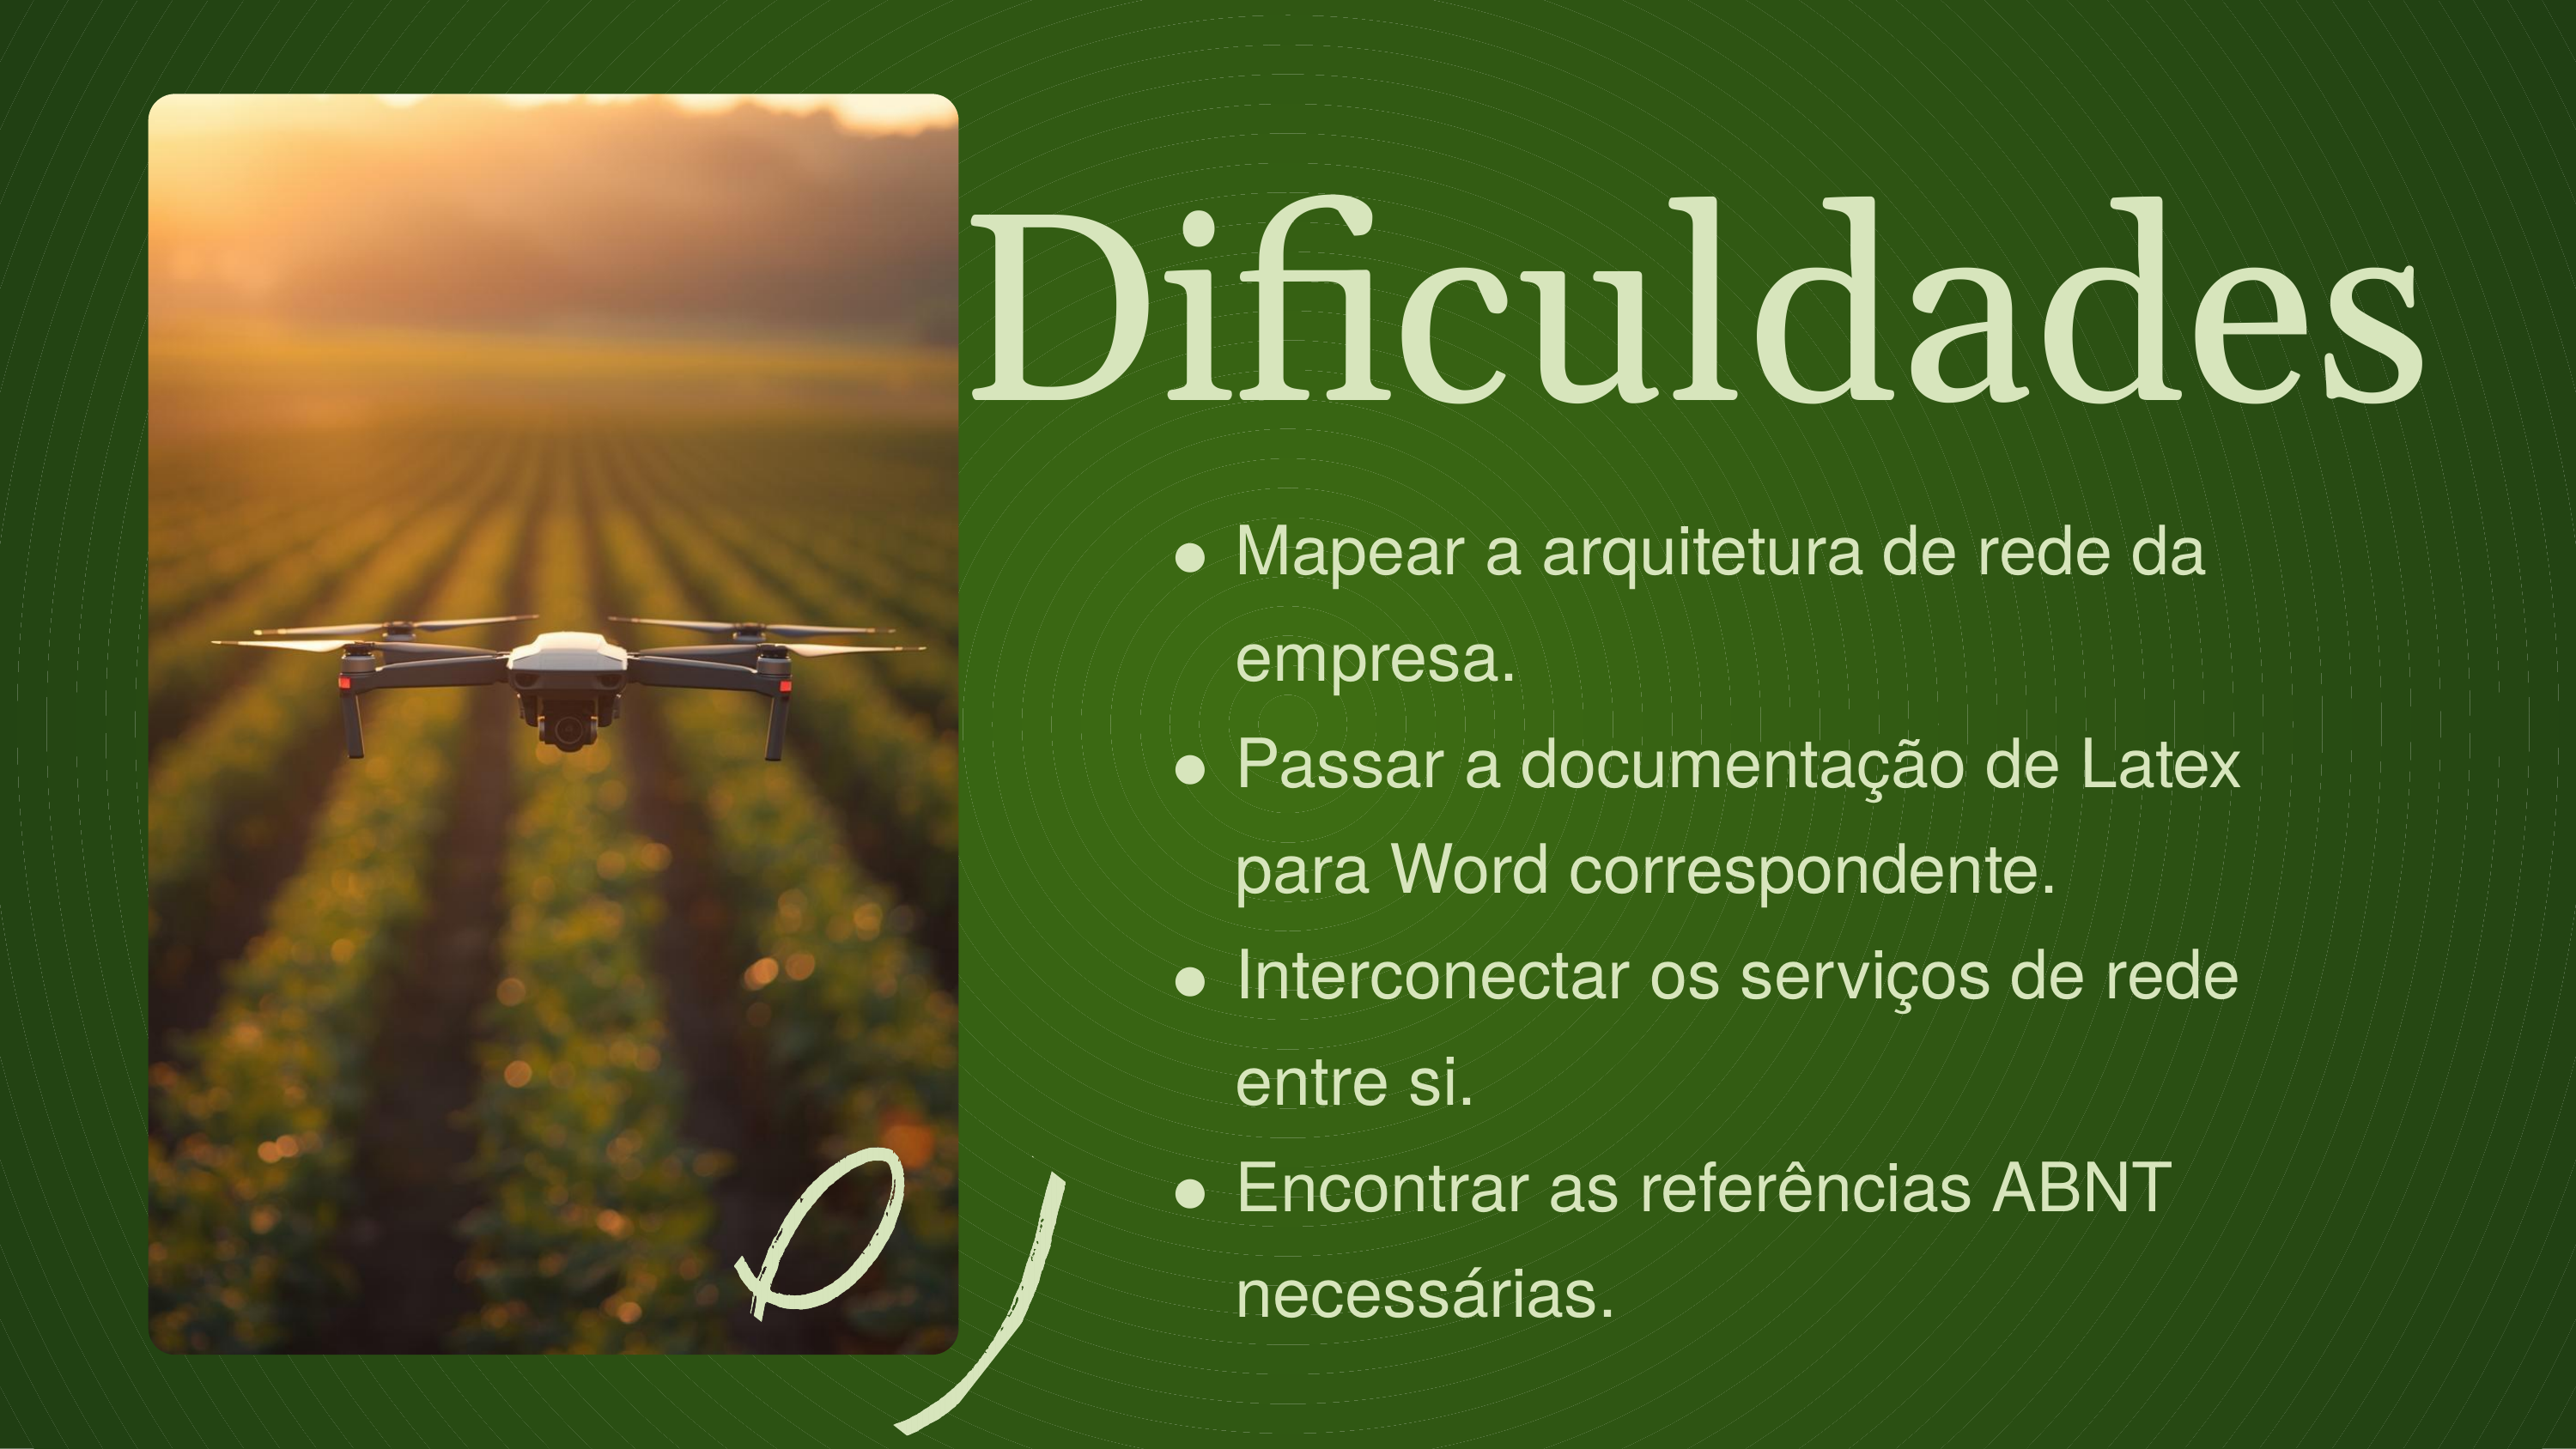

Dificuldades
Mapear a arquitetura de rede da empresa.
Passar a documentação de Latex para Word correspondente.
Interconectar os serviços de rede entre si.
Encontrar as referências ABNT necessárias.